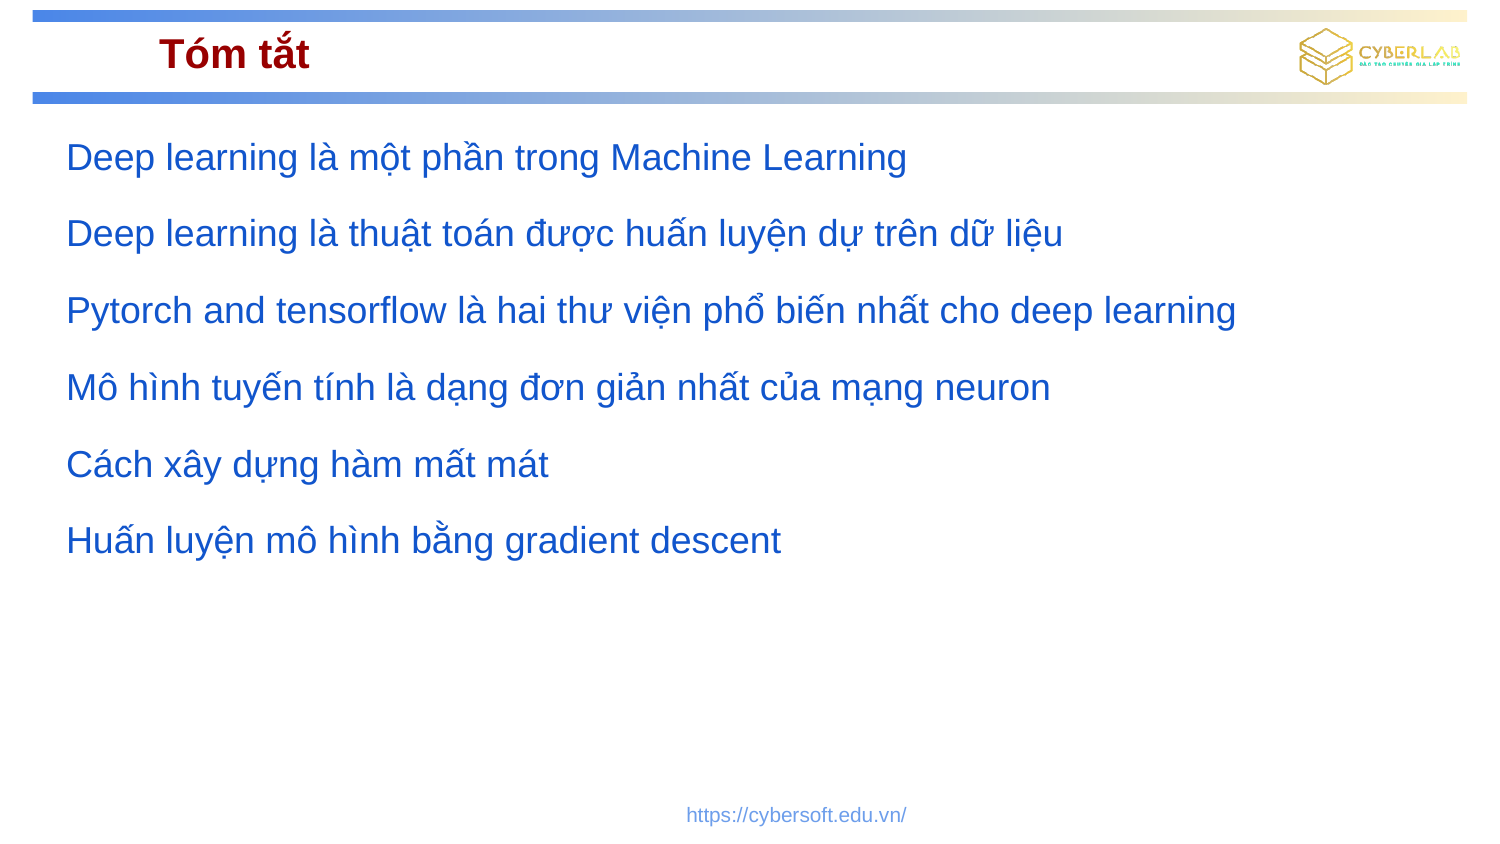

# Tóm tắt
Deep learning là một phần trong Machine Learning
Deep learning là thuật toán được huấn luyện dự trên dữ liệu
Pytorch and tensorflow là hai thư viện phổ biến nhất cho deep learning
Mô hình tuyến tính là dạng đơn giản nhất của mạng neuron
Cách xây dựng hàm mất mát
Huấn luyện mô hình bằng gradient descent